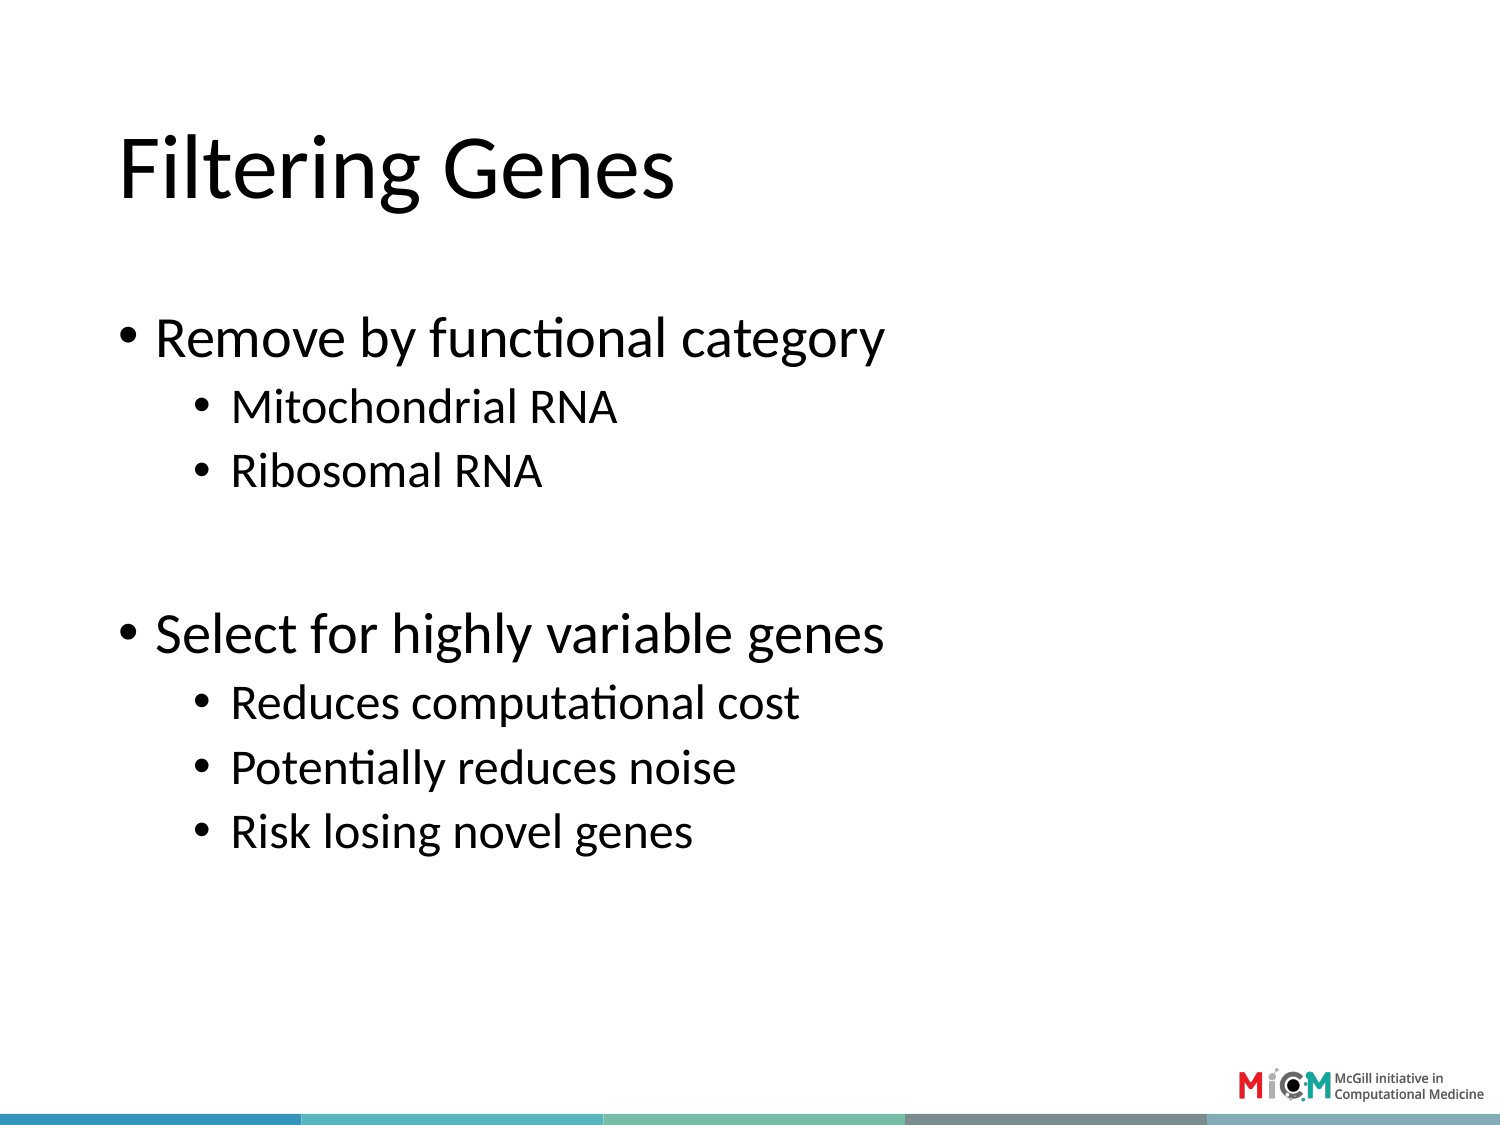

# Filtering Genes
Remove by functional category
Mitochondrial RNA
Ribosomal RNA

Select for highly variable genes
Reduces computational cost
Potentially reduces noise
Risk losing novel genes